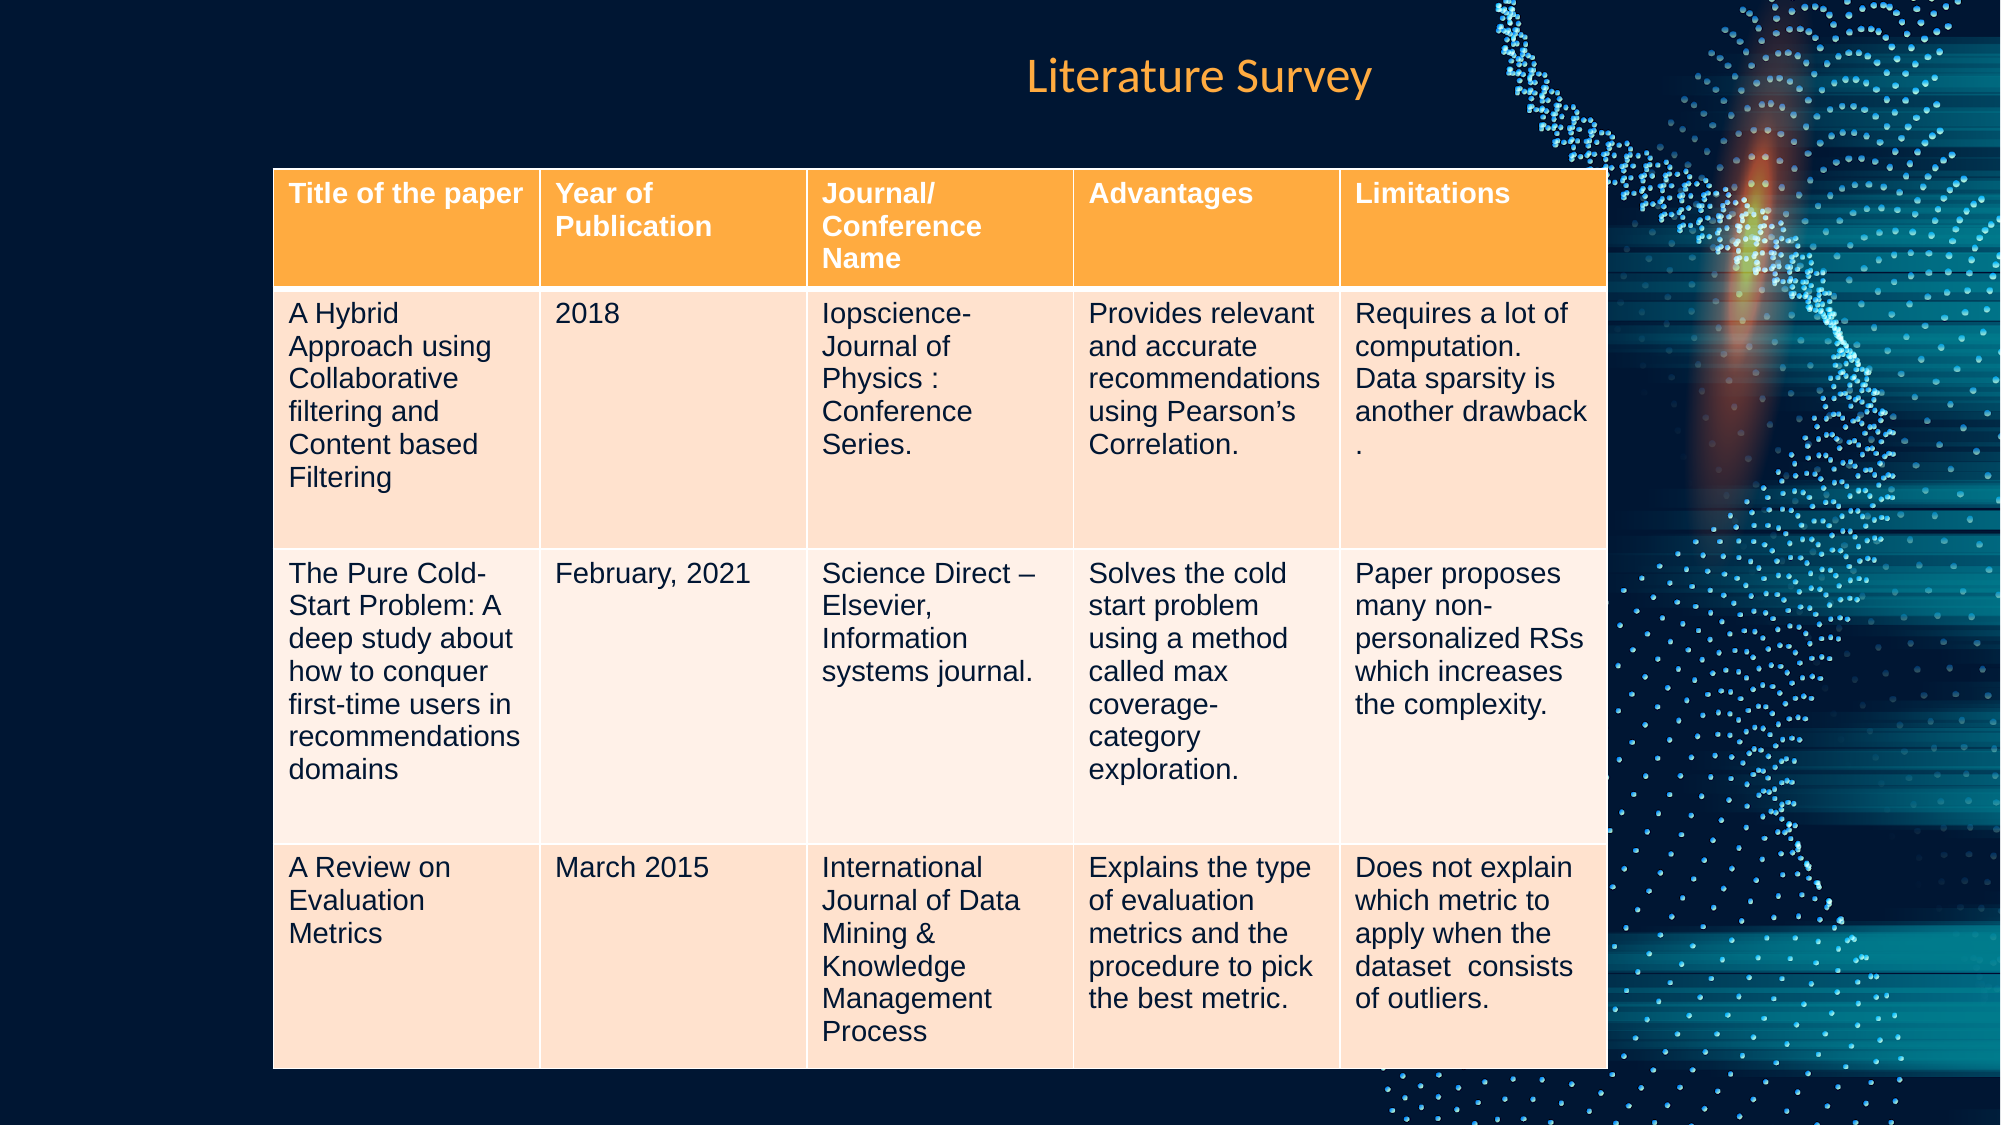

Literature Survey
| Title of the paper | Year of Publication | Journal/Conference Name | Advantages | Limitations |
| --- | --- | --- | --- | --- |
| A Hybrid Approach using Collaborative filtering and Content based Filtering | 2018 | Iopscience- Journal of Physics : Conference Series. | Provides relevant and accurate recommendations using Pearson’s Correlation. | Requires a lot of computation. Data sparsity is another drawback . |
| The Pure Cold-Start Problem: A deep study about how to conquer first-time users in recommendations domains | February, 2021 | Science Direct – Elsevier, Information systems journal. | Solves the cold start problem using a method called max coverage- category exploration. | Paper proposes many non-personalized RSs which increases the complexity. |
| A Review on Evaluation Metrics | March 2015 | International Journal of Data Mining & Knowledge Management Process | Explains the type of evaluation metrics and the procedure to pick the best metric. | Does not explain which metric to apply when the dataset consists of outliers. |